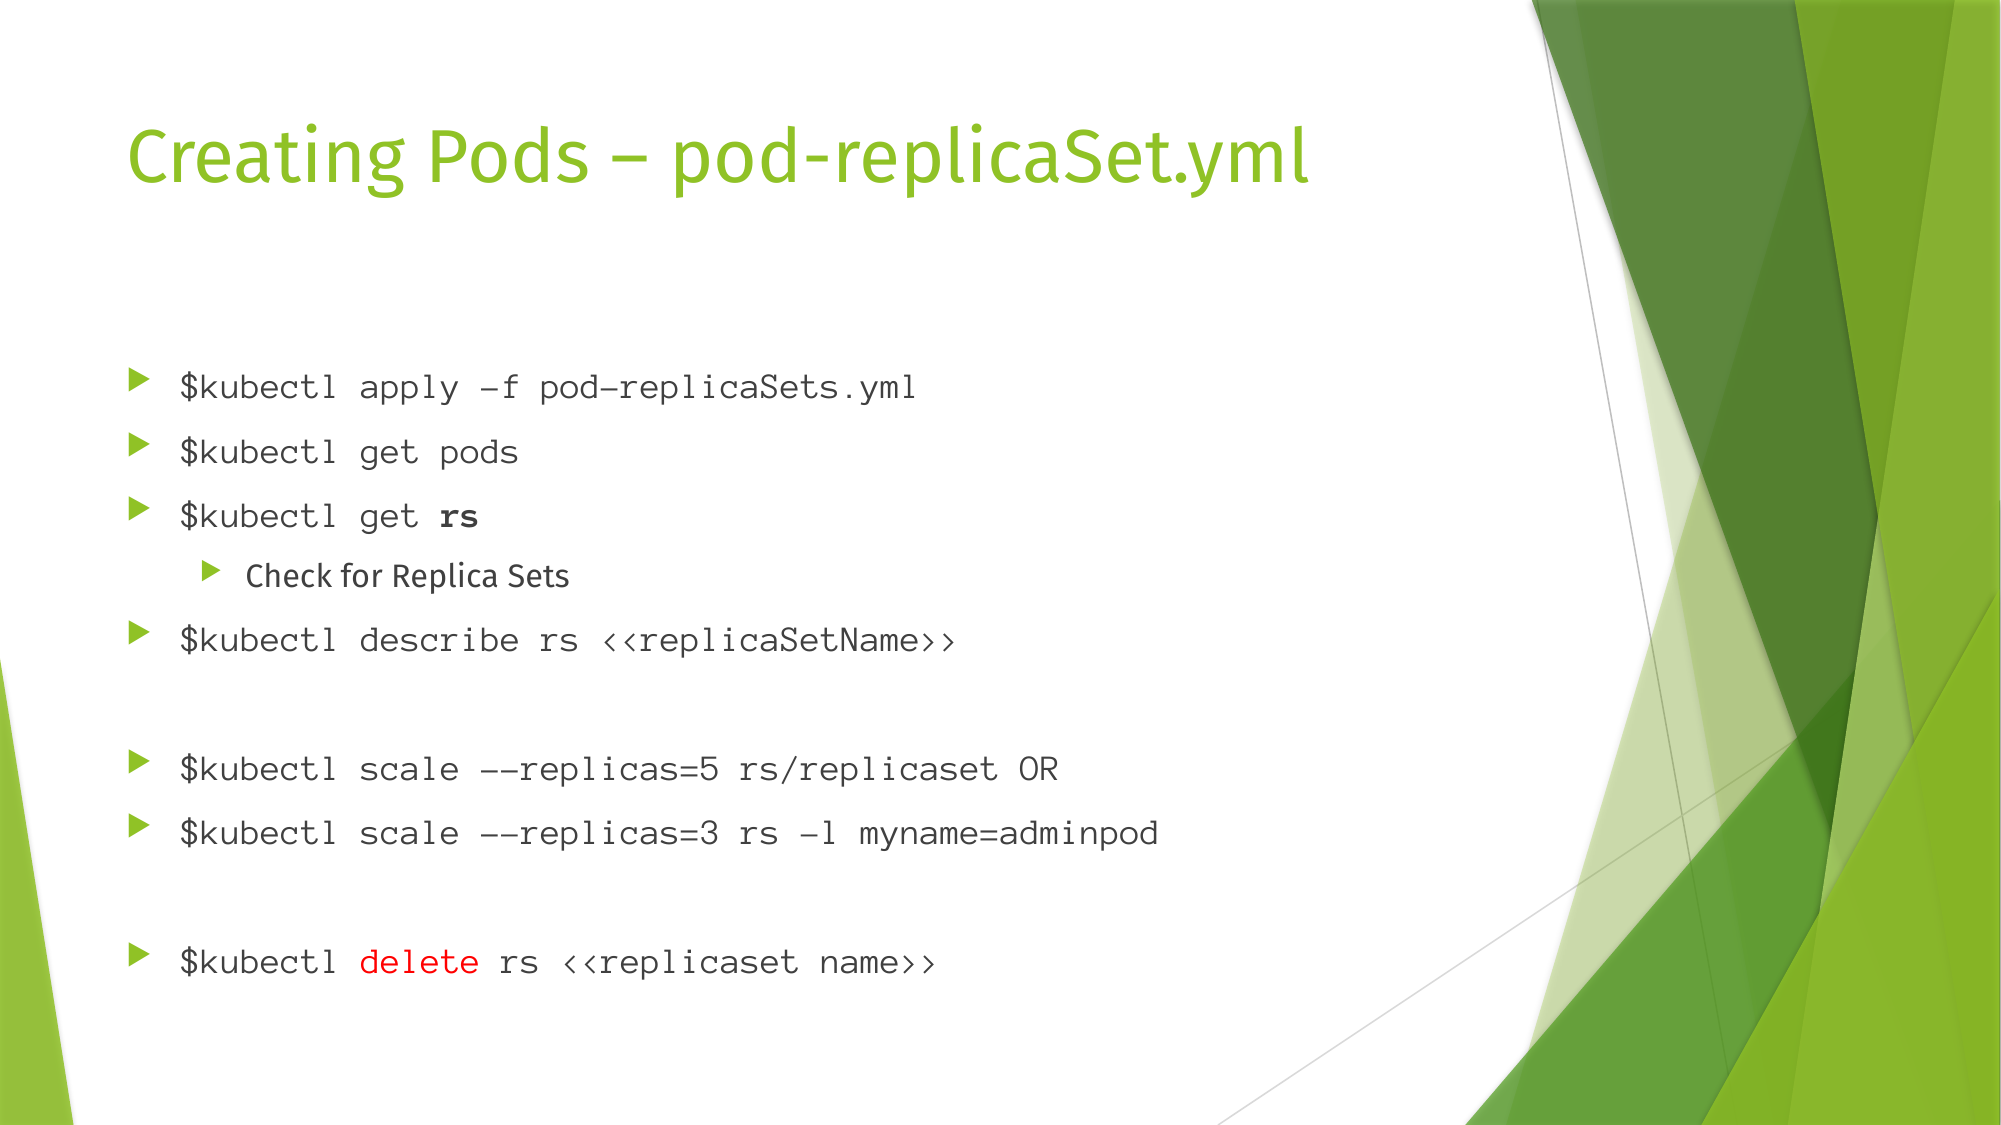

# Creating Pods – pod-replicaSet.yml
$kubectl apply -f pod-replicaSets.yml
$kubectl get pods
$kubectl get rs
Check for Replica Sets
$kubectl describe rs <<replicaSetName>>

$kubectl scale --replicas=5 rs/replicaset OR
$kubectl scale -–replicas=3 rs –l myname=adminpod

$kubectl delete rs <<replicaset name>>